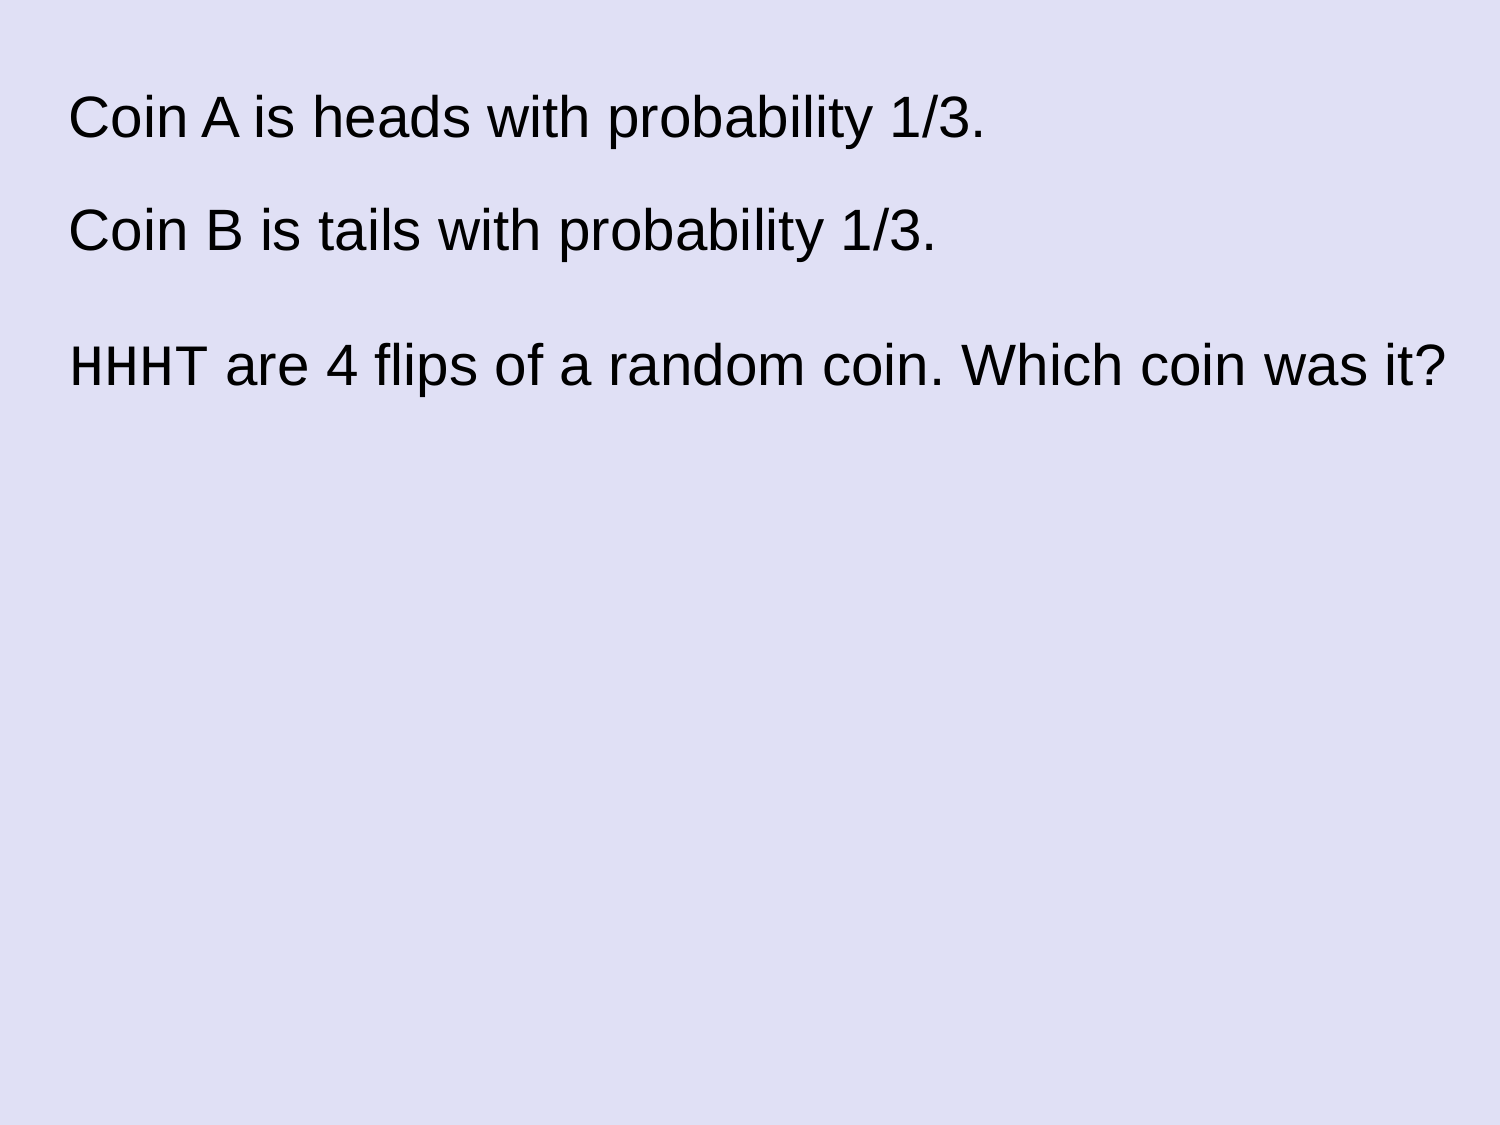

Coin A is heads with probability 1/3.
Coin B is tails with probability 1/3.
HHHT are 4 flips of a random coin. Which coin was it?